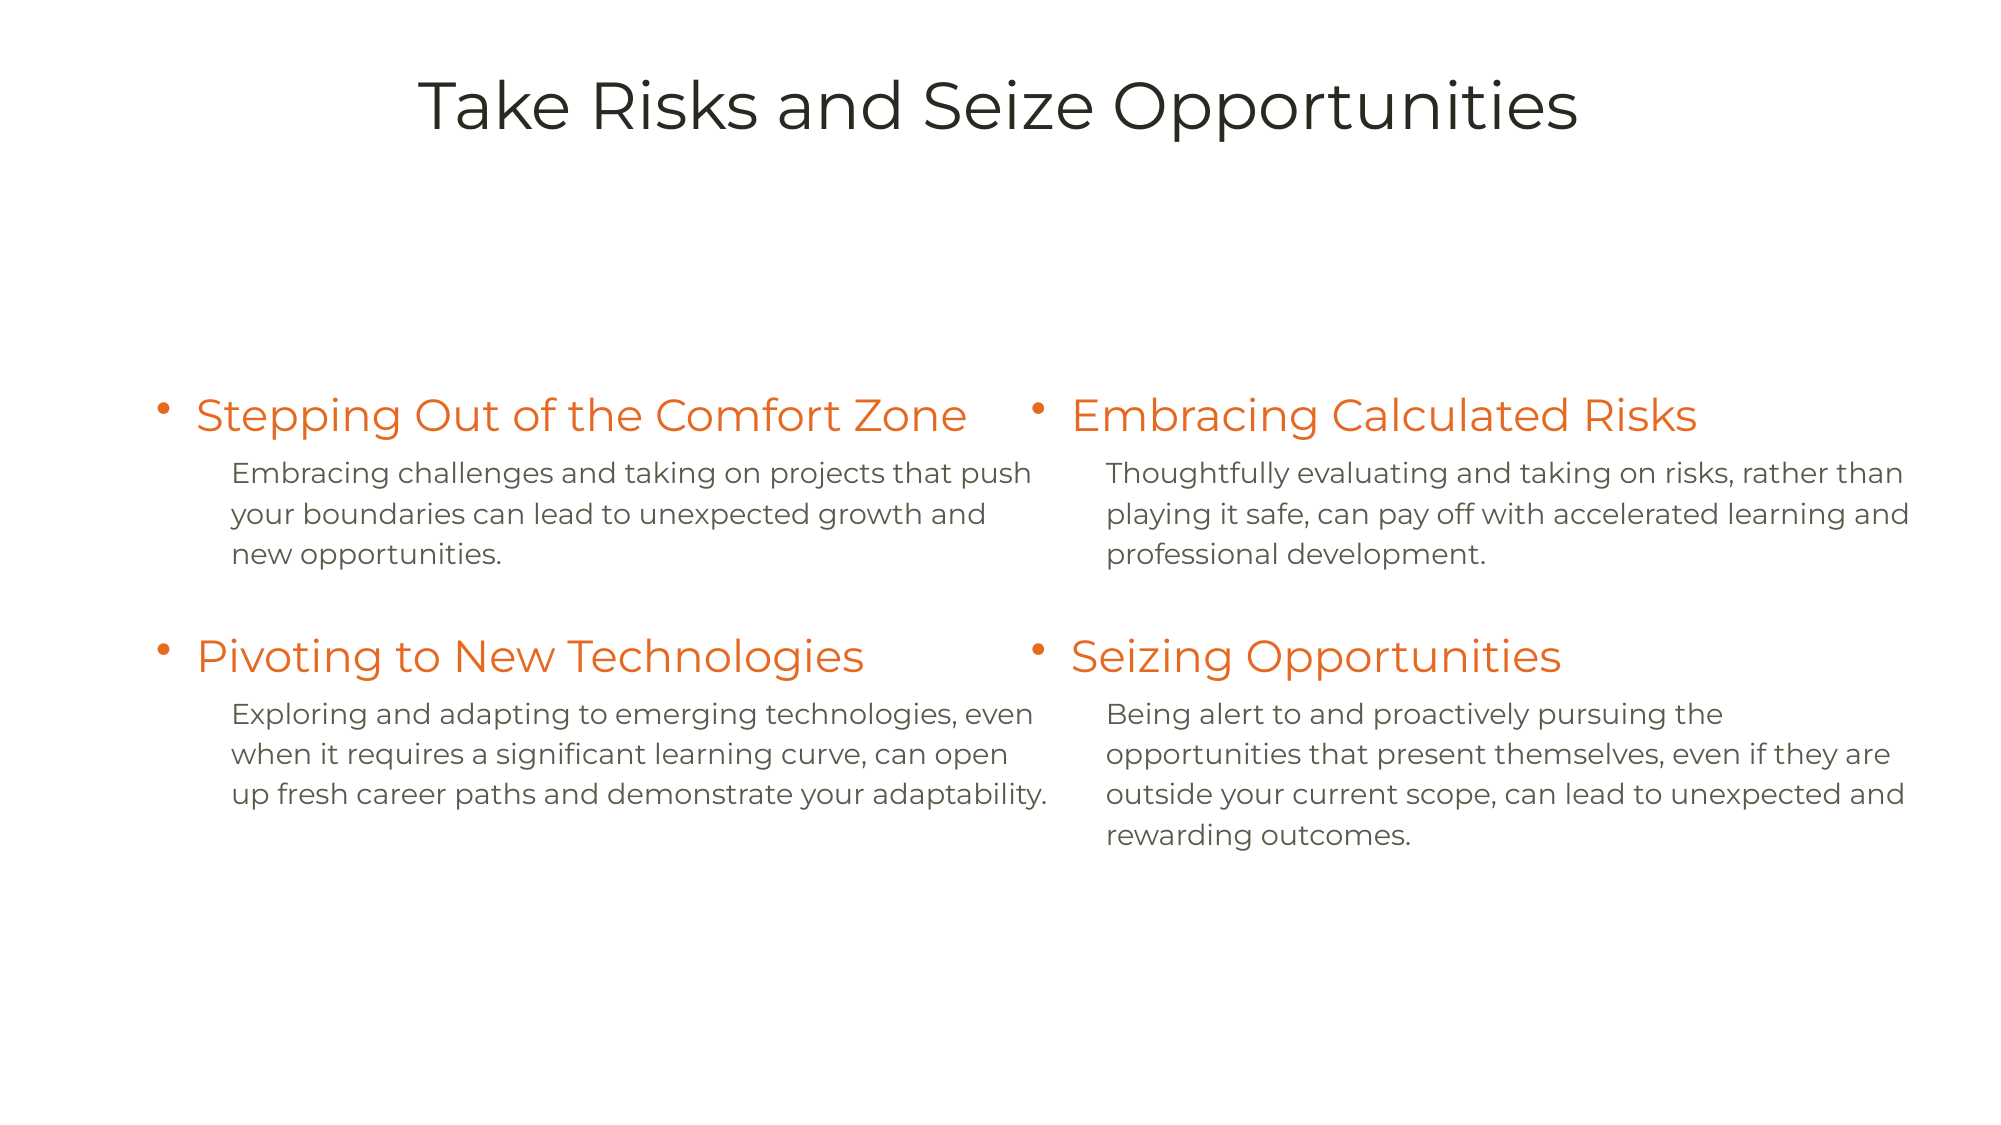

Take Risks and Seize Opportunities
Stepping Out of the Comfort Zone
Embracing challenges and taking on projects that push your boundaries can lead to unexpected growth and new opportunities.
Pivoting to New Technologies
Exploring and adapting to emerging technologies, even when it requires a significant learning curve, can open up fresh career paths and demonstrate your adaptability.
Embracing Calculated Risks
Thoughtfully evaluating and taking on risks, rather than playing it safe, can pay off with accelerated learning and professional development.
Seizing Opportunities
Being alert to and proactively pursuing the opportunities that present themselves, even if they are outside your current scope, can lead to unexpected and rewarding outcomes.